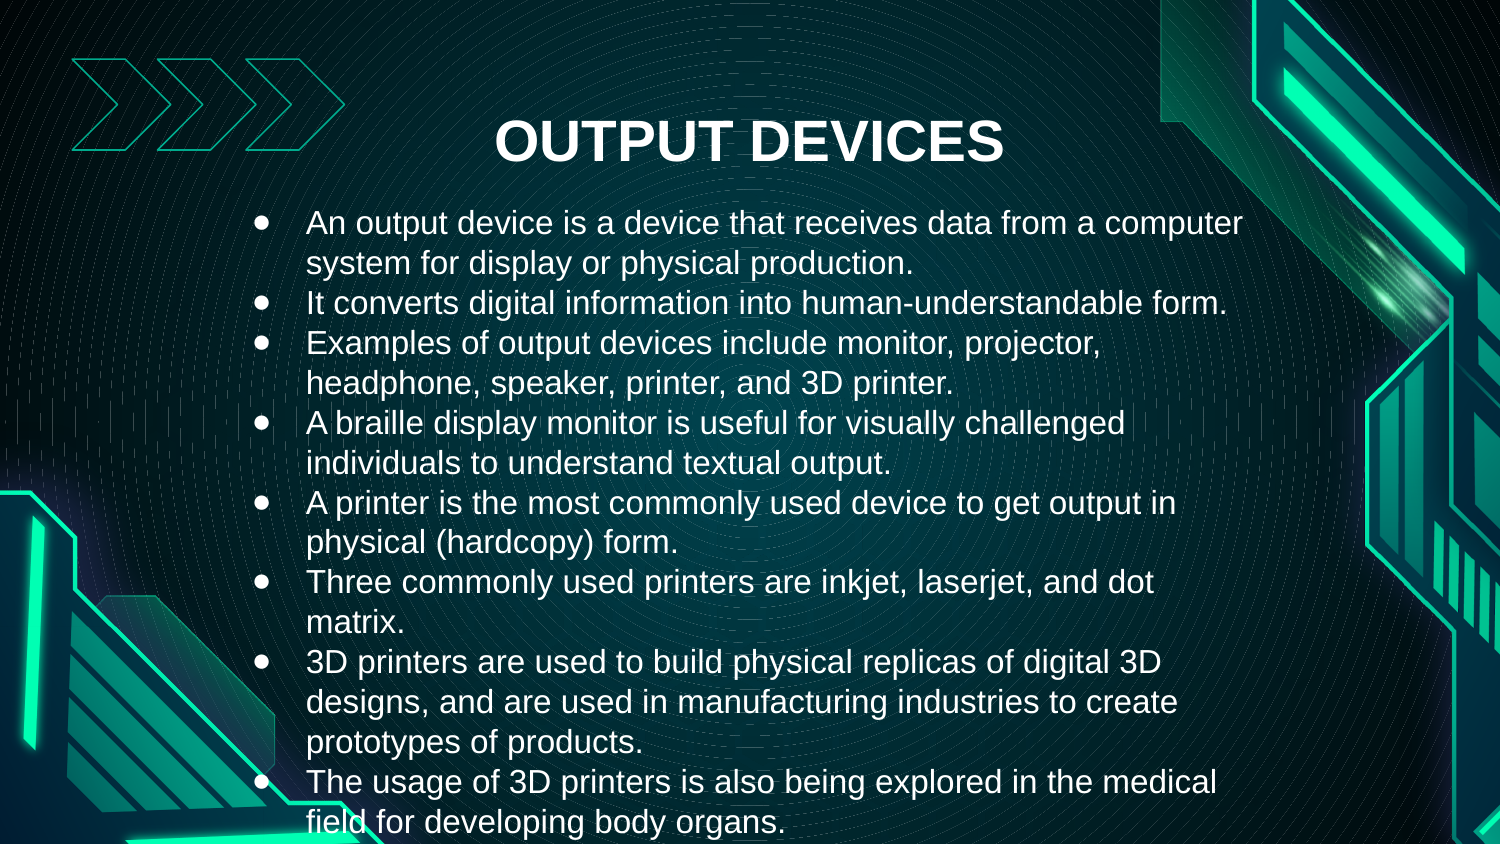

# OUTPUT DEVICES
An output device is a device that receives data from a computer system for display or physical production.
It converts digital information into human-understandable form.
Examples of output devices include monitor, projector, headphone, speaker, printer, and 3D printer.
A braille display monitor is useful for visually challenged individuals to understand textual output.
A printer is the most commonly used device to get output in physical (hardcopy) form.
Three commonly used printers are inkjet, laserjet, and dot matrix.
3D printers are used to build physical replicas of digital 3D designs, and are used in manufacturing industries to create prototypes of products.
The usage of 3D printers is also being explored in the medical field for developing body organs.